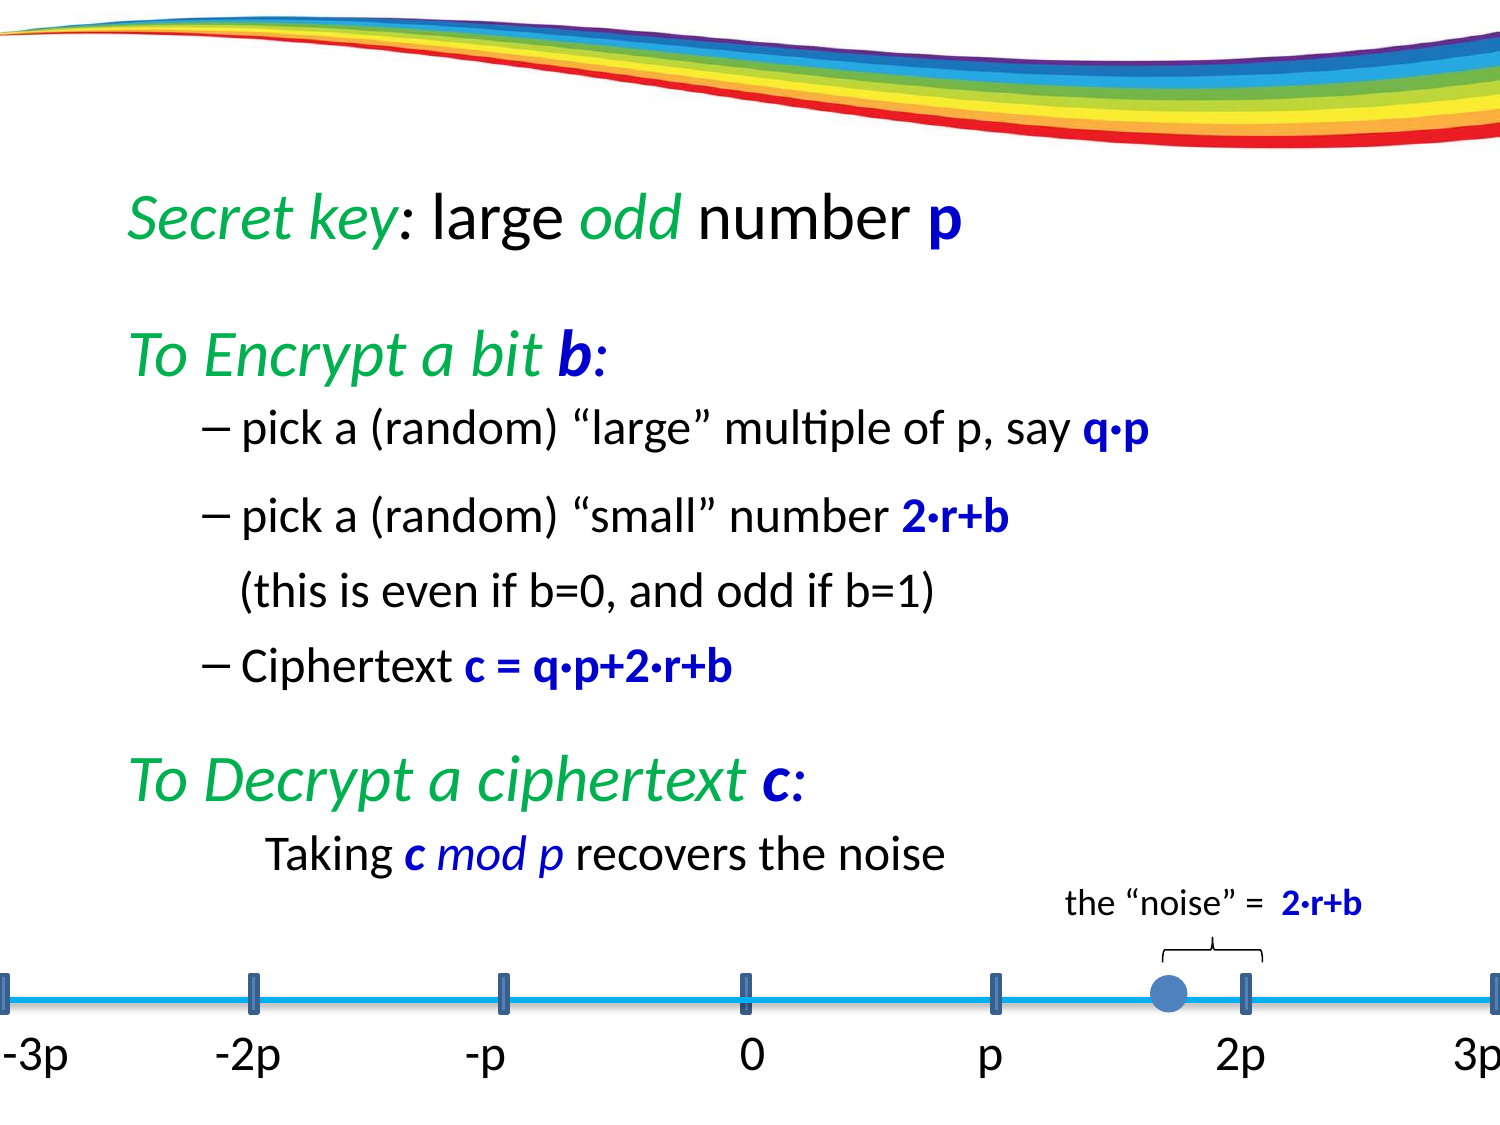

Secret key: large odd number p
To Encrypt a bit b:
 pick a (random) “large” multiple of p, say q·p
 pick a (random) “small” number 2·r+b
 (this is even if b=0, and odd if b=1)
 Ciphertext c = q·p+2·r+b
To Decrypt a ciphertext c:
Taking c mod p recovers the noise
the “noise” =  2·r+b

-3p
-2p
-p
0
p
2p
3p